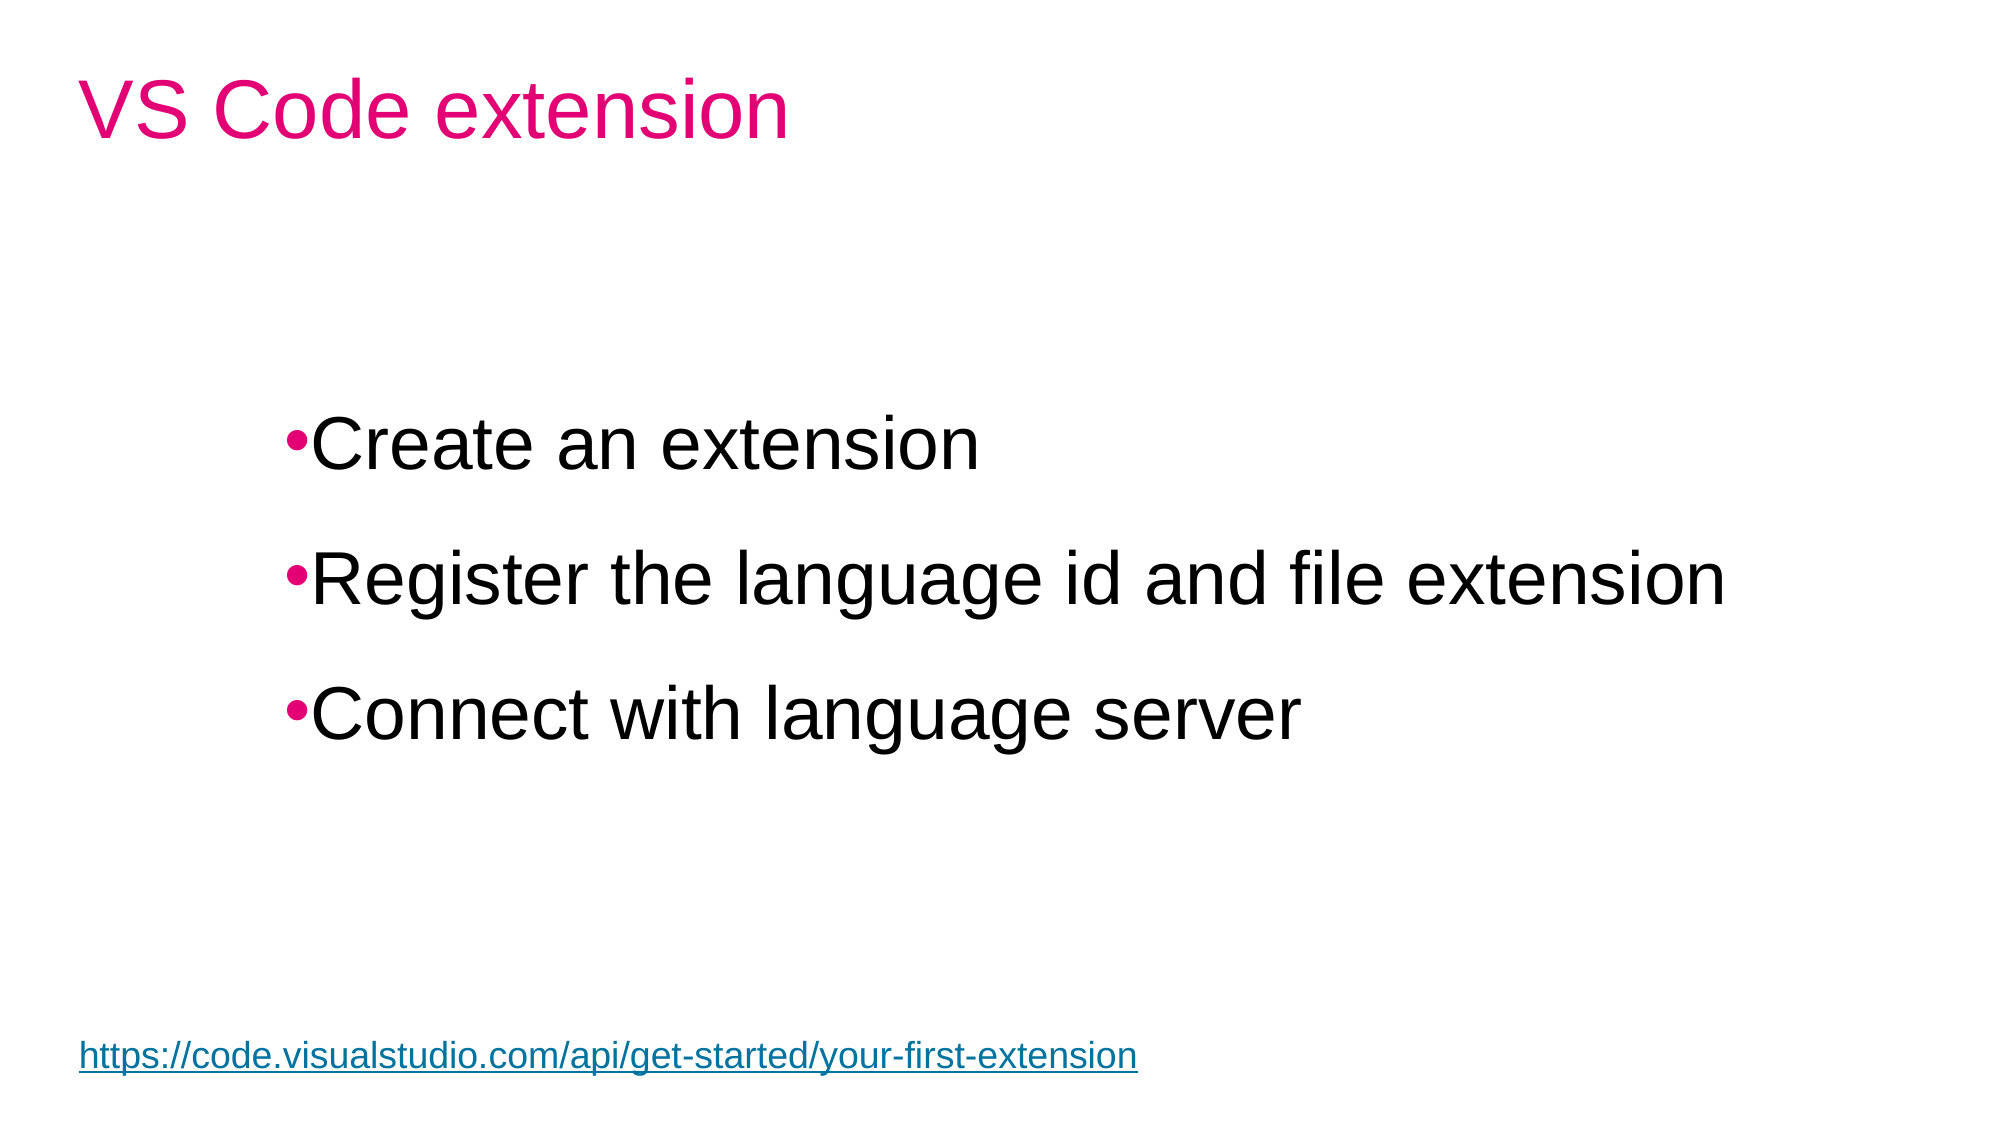

# VS Code extension
Create an extension
Register the language id and file extension
Connect with language server

https://code.visualstudio.com/api/get-started/your-first-extension